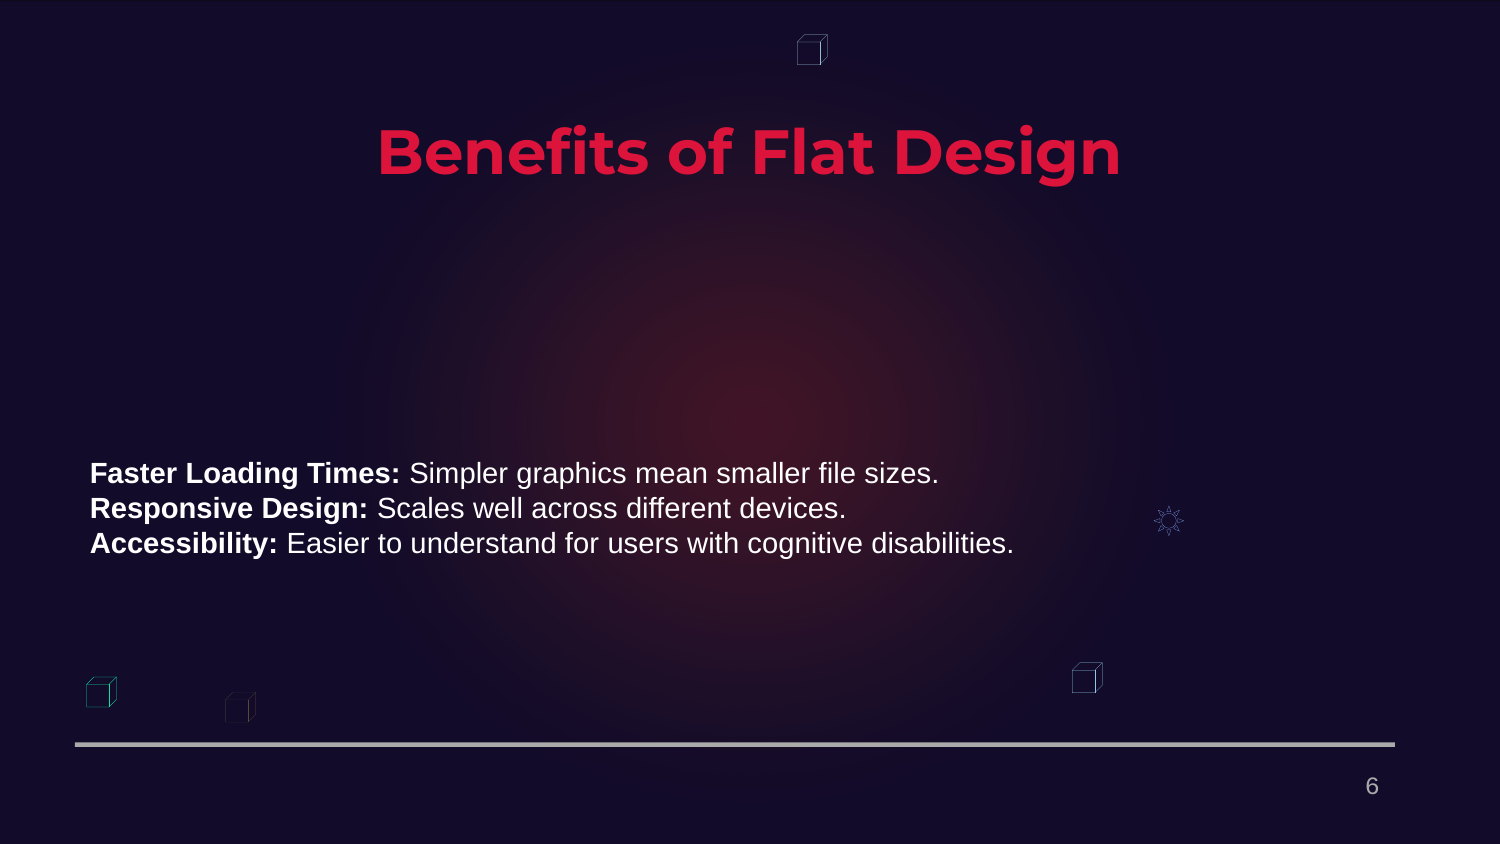

Benefits of Flat Design

Faster Loading Times: Simpler graphics mean smaller file sizes.
Responsive Design: Scales well across different devices.
Accessibility: Easier to understand for users with cognitive disabilities.

6